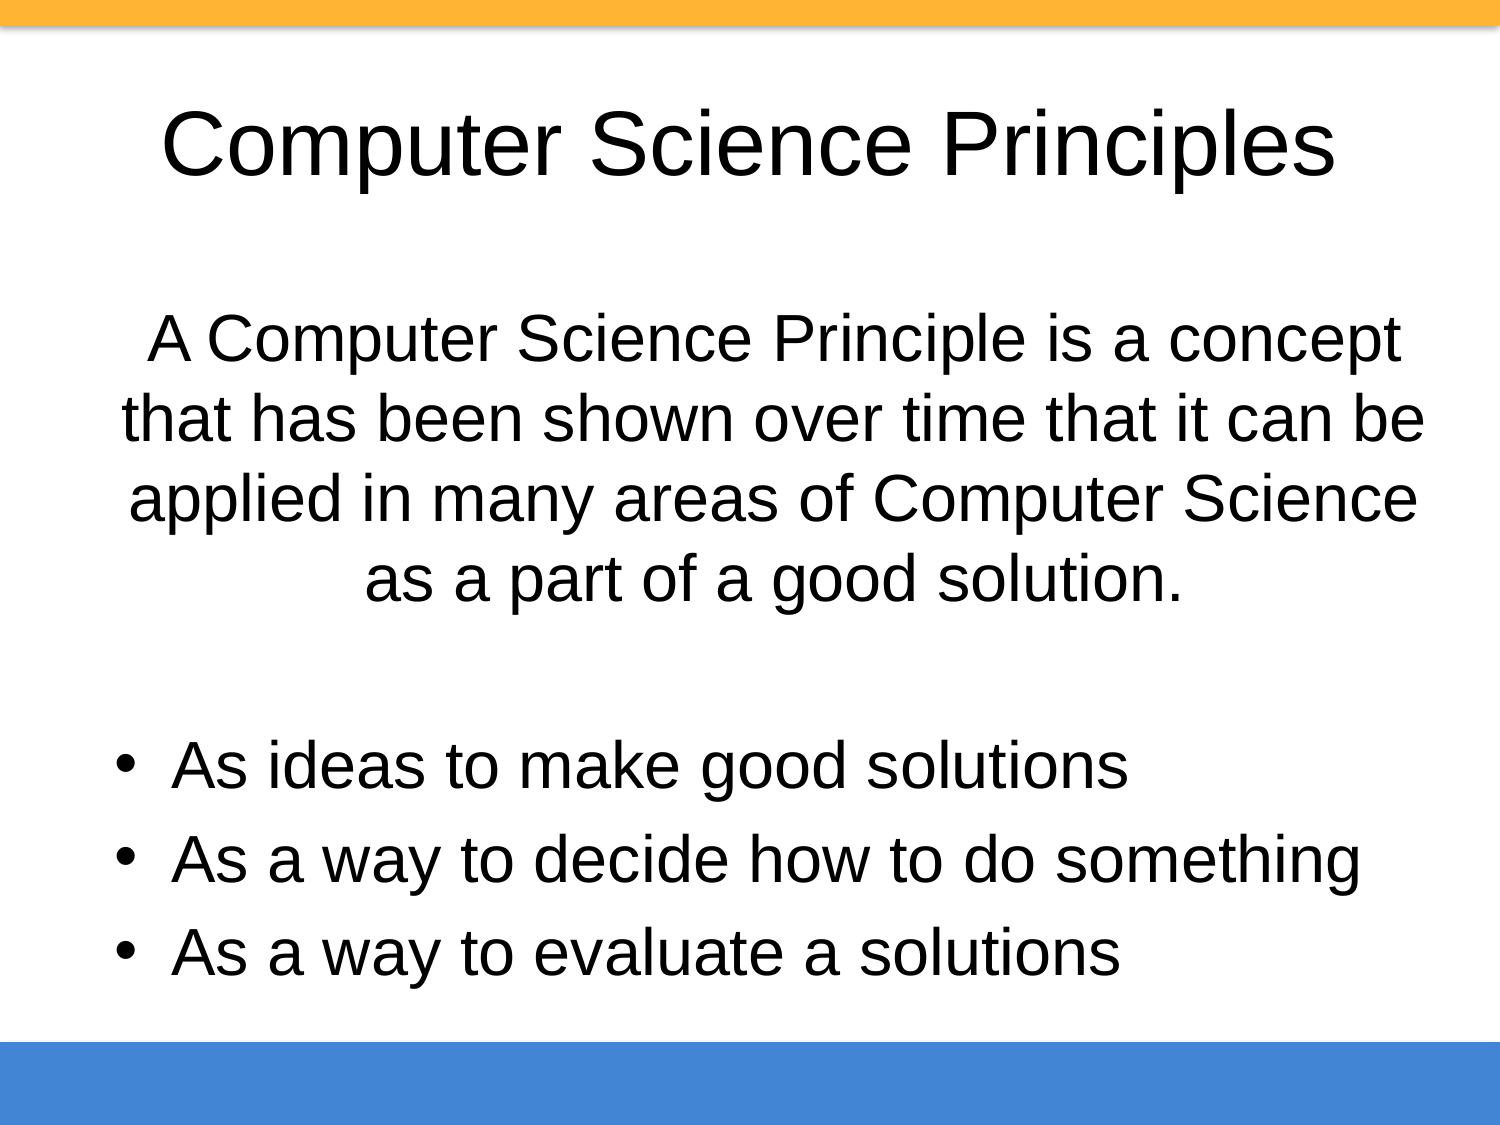

# Computer Science Principles

A Computer Science Principle is a concept that has been shown over time that it can be applied in many areas of Computer Science as a part of a good solution.

As ideas to make good solutions
As a way to decide how to do something
As a way to evaluate a solutions